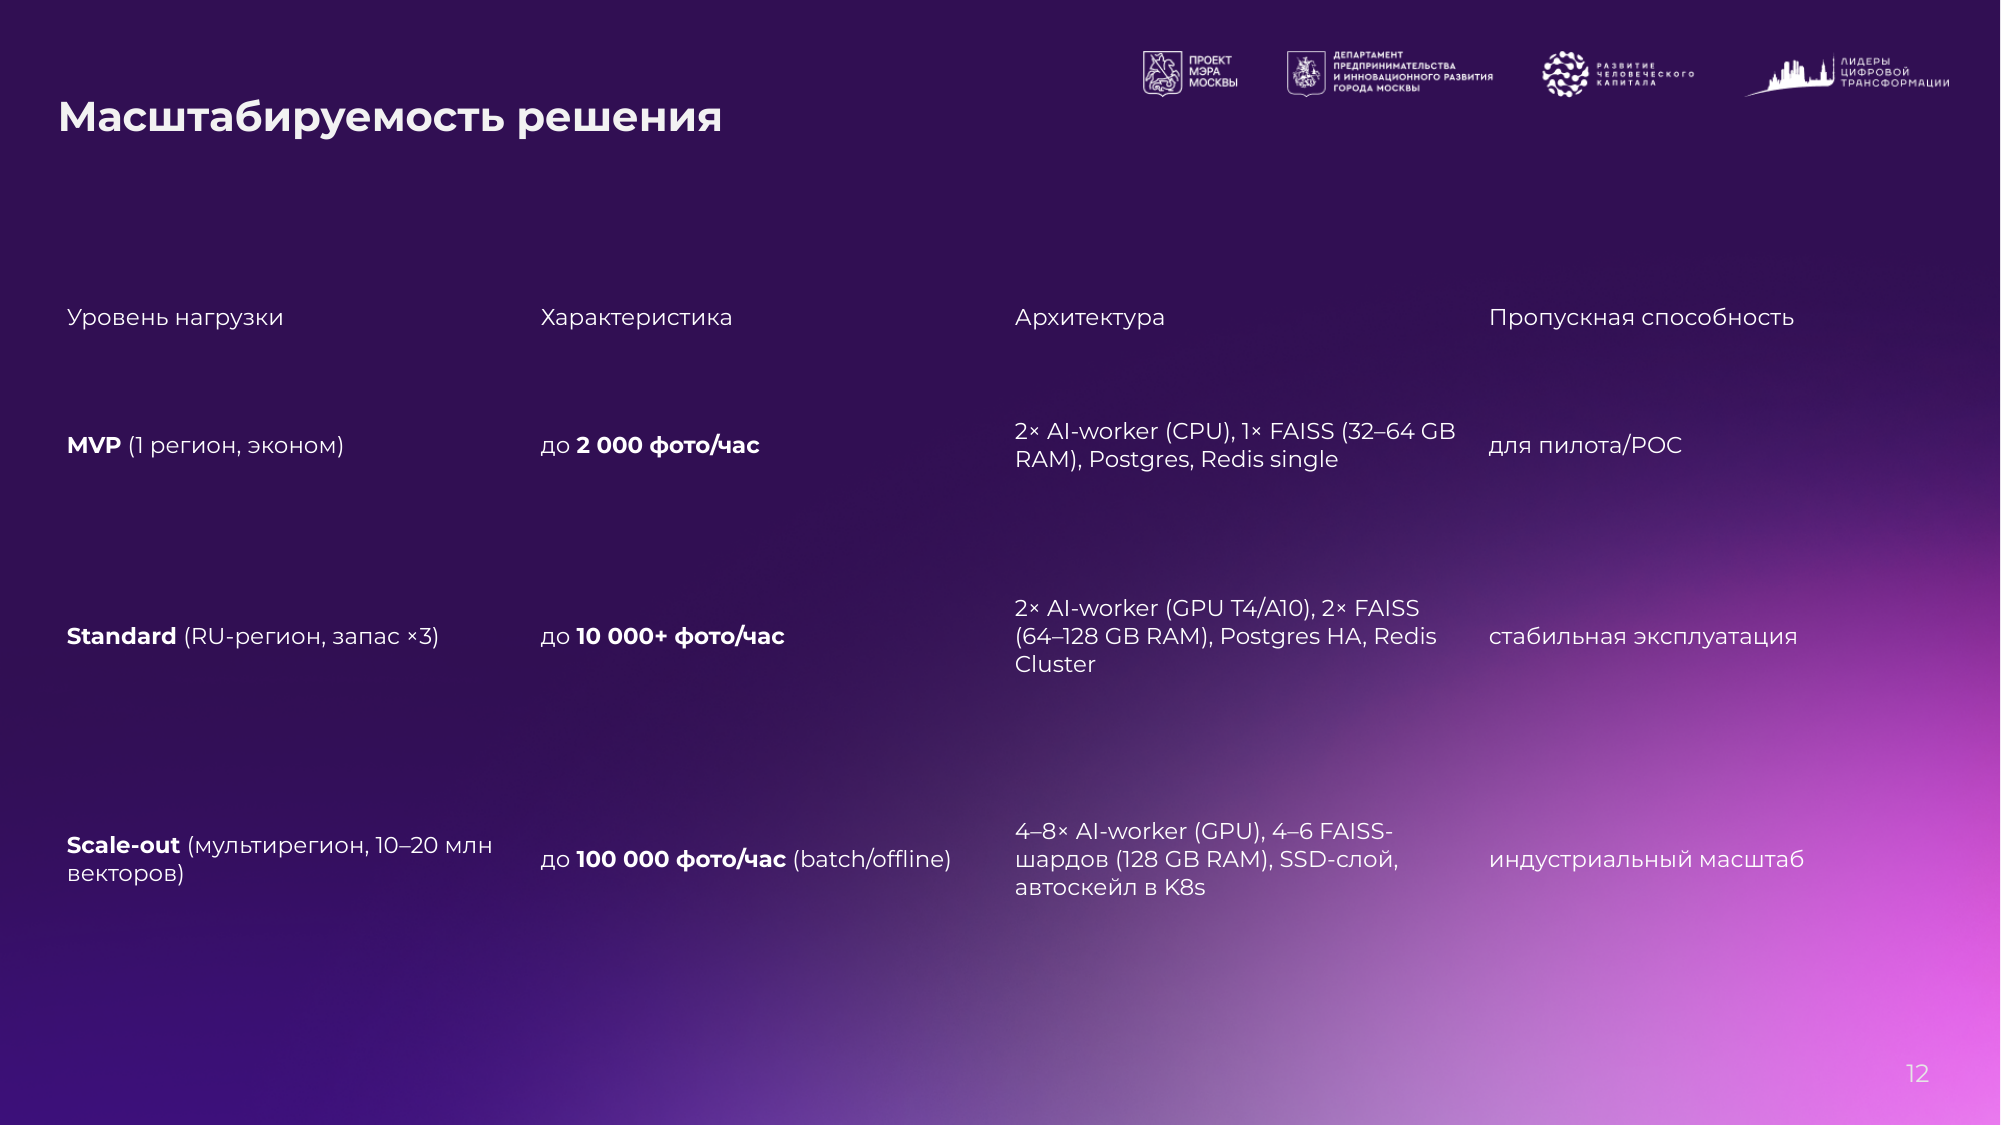

# Масштабируемость решения
| Уровень нагрузки | Характеристика | Архитектура | Пропускная способность |
| --- | --- | --- | --- |
| MVP (1 регион, эконом) | до 2 000 фото/час | 2× AI-worker (CPU), 1× FAISS (32–64 GB RAM), Postgres, Redis single | для пилота/POC |
| Standard (RU-регион, запас ×3) | до 10 000+ фото/час | 2× AI-worker (GPU T4/A10), 2× FAISS (64–128 GB RAM), Postgres HA, Redis Cluster | стабильная эксплуатация |
| Scale-out (мультирегион, 10–20 млн векторов) | до 100 000 фото/час (batch/offline) | 4–8× AI-worker (GPU), 4–6 FAISS-шардов (128 GB RAM), SSD-слой, автоскейл в K8s | индустриальный масштаб |
12